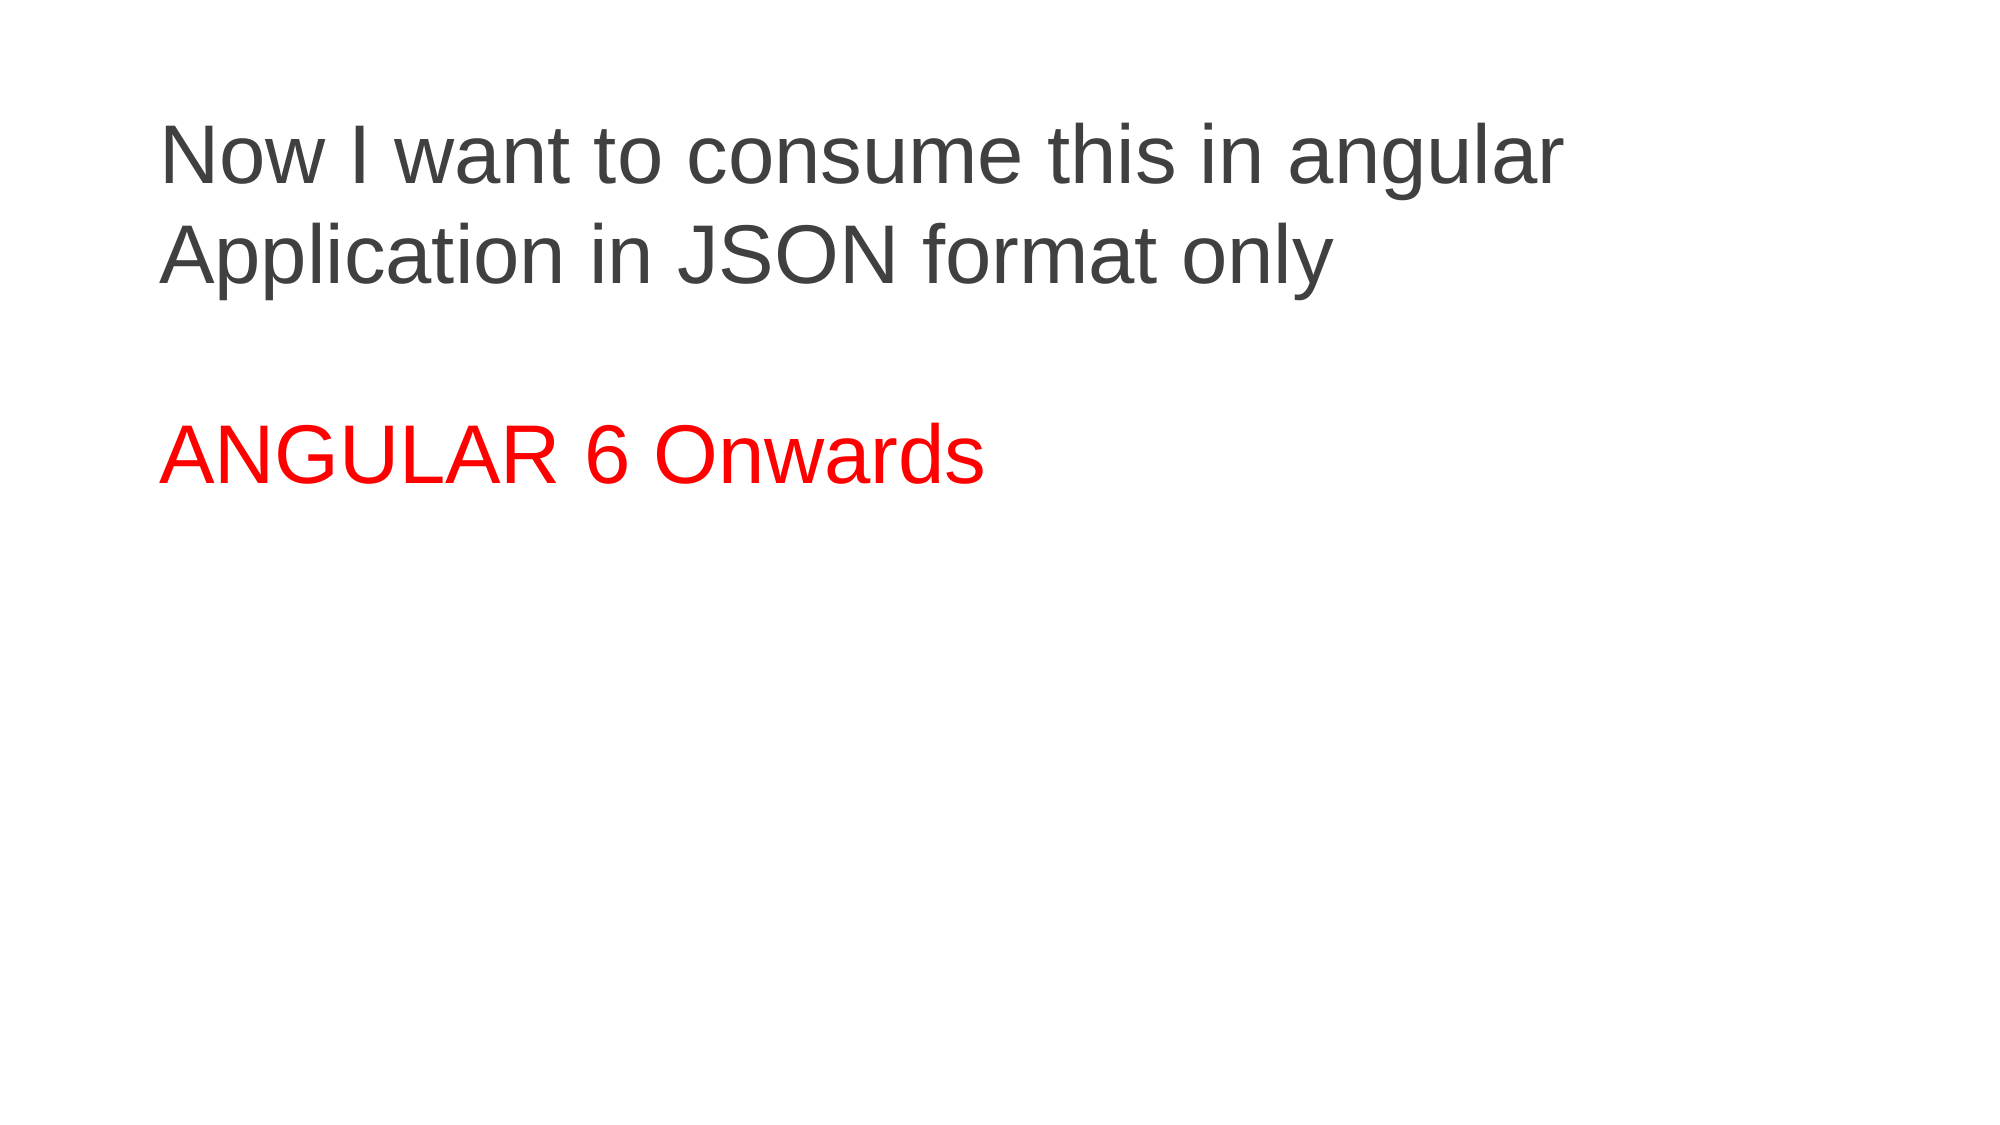

Now I want to consume this in angular
Application in JSON format only

ANGULAR 6 Onwards